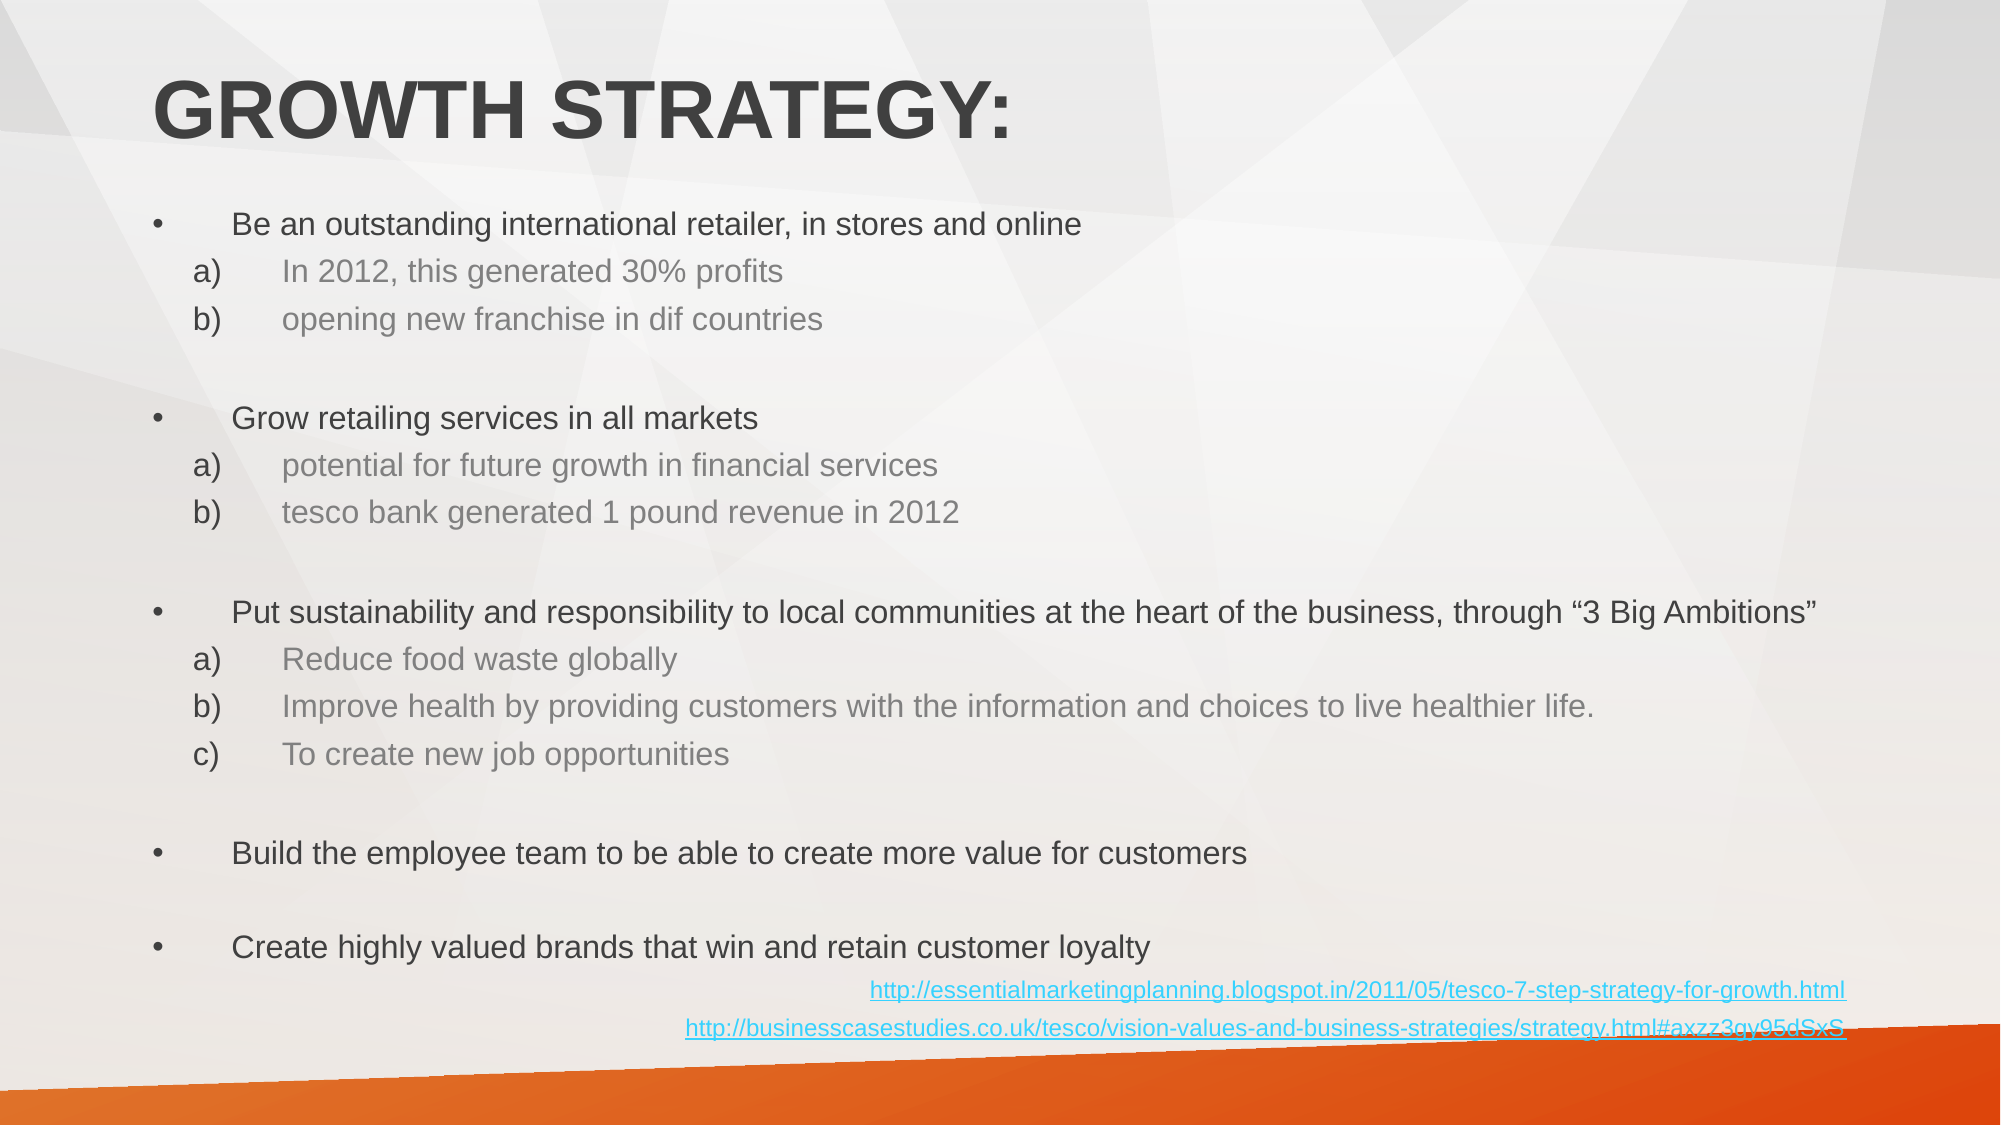

# GROWTH STRATEGY:
Be an outstanding international retailer, in stores and online
In 2012, this generated 30% profits
opening new franchise in dif countries

Grow retailing services in all markets
potential for future growth in financial services
tesco bank generated 1 pound revenue in 2012

Put sustainability and responsibility to local communities at the heart of the business, through “3 Big Ambitions”
Reduce food waste globally
Improve health by providing customers with the information and choices to live healthier life.
To create new job opportunities

Build the employee team to be able to create more value for customers

Create highly valued brands that win and retain customer loyalty
http://essentialmarketingplanning.blogspot.in/2011/05/tesco-7-step-strategy-for-growth.html
http://businesscasestudies.co.uk/tesco/vision-values-and-business-strategies/strategy.html#axzz3gy95dSxS